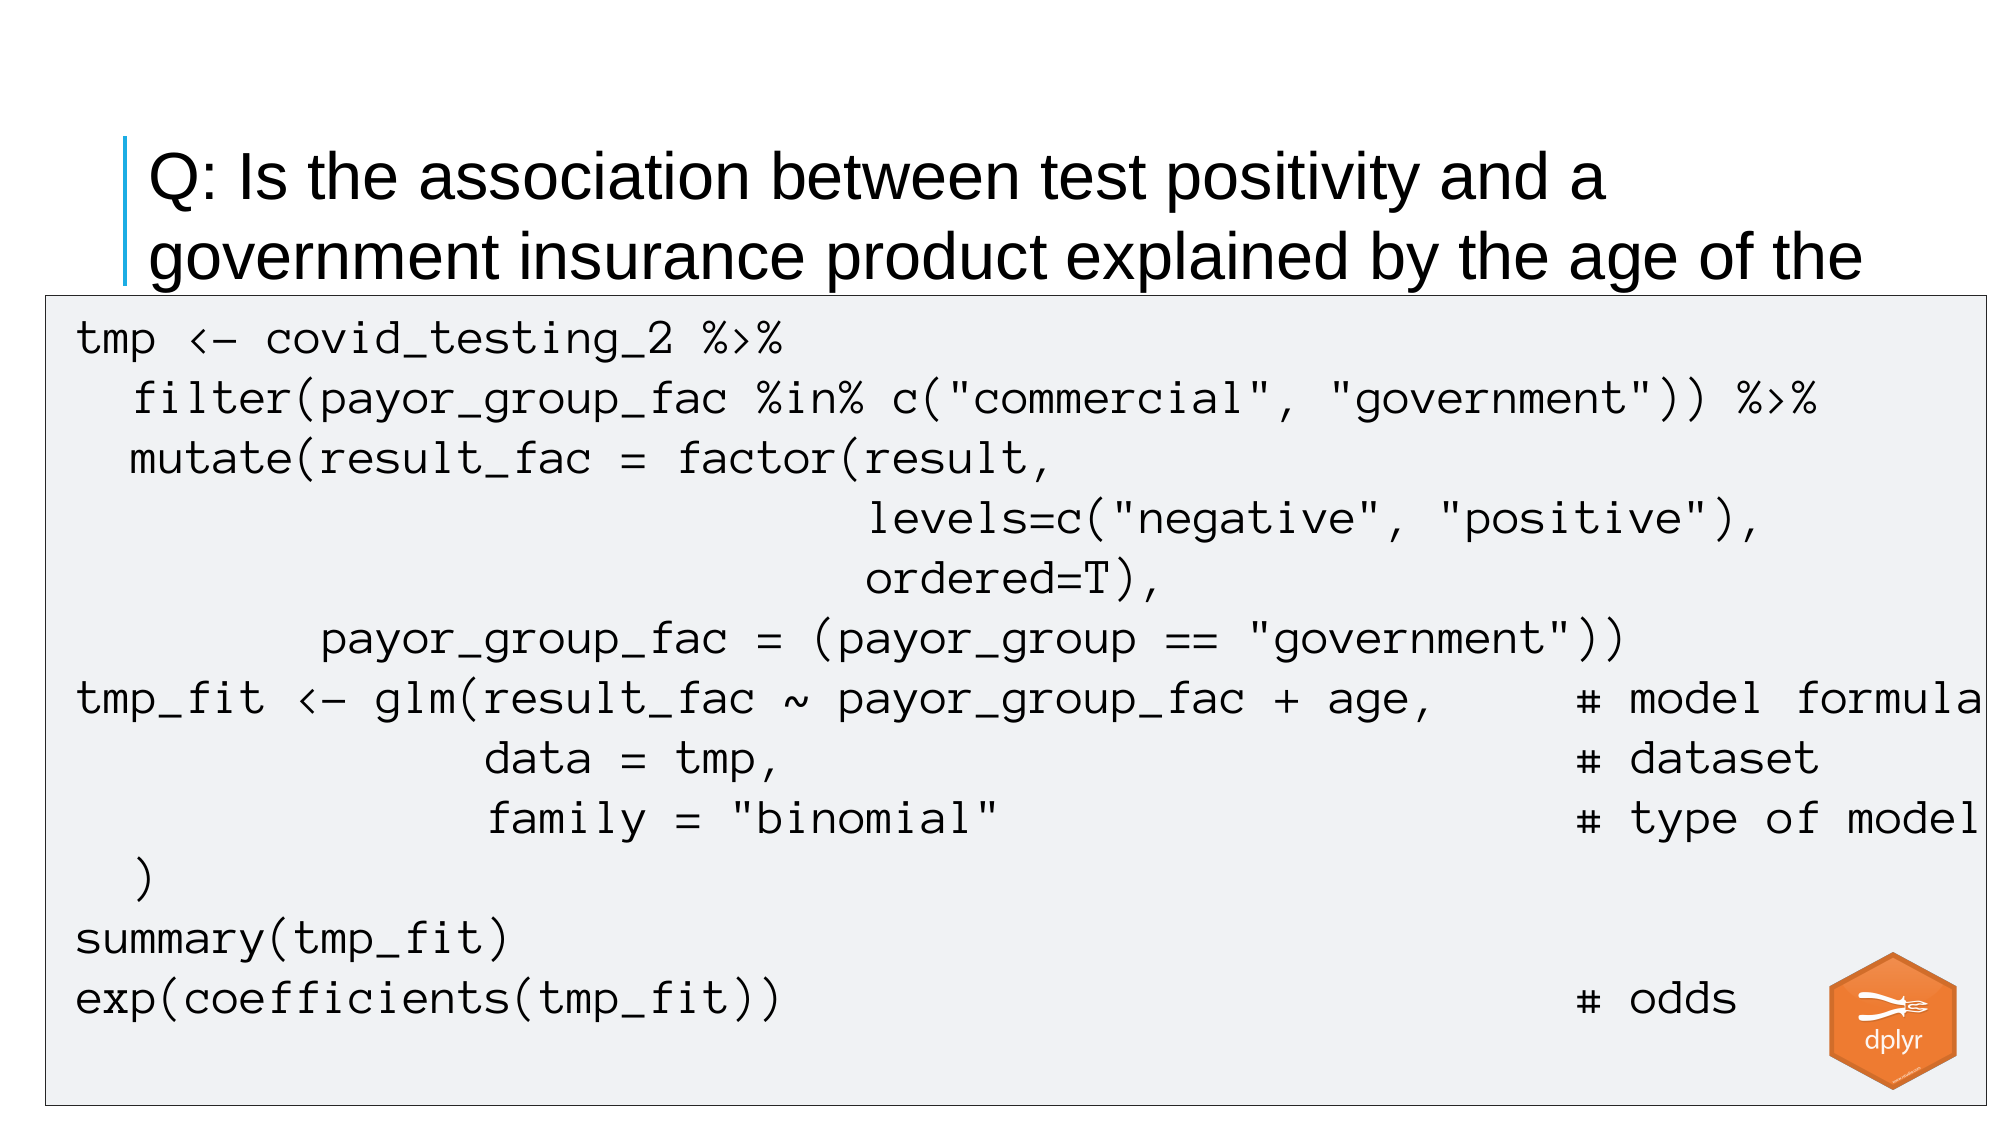

Q: Is the association between test positivity and a government insurance product explained by the age of the patient?

tmp <- covid_testing_2 %>%
  filter(payor_group_fac %in% c("commercial", "government")) %>%
  mutate(result_fac = factor(result,
                             levels=c("negative", "positive"),
                             ordered=T),
         payor_group_fac = (payor_group == "government"))
tmp_fit <- glm(result_fac ~ payor_group_fac + age,  	# model formula
               data = tmp,                           	# dataset
               family = "binomial"                    	# type of model
  )
summary(tmp_fit)
exp(coefficients(tmp_fit))  					# odds